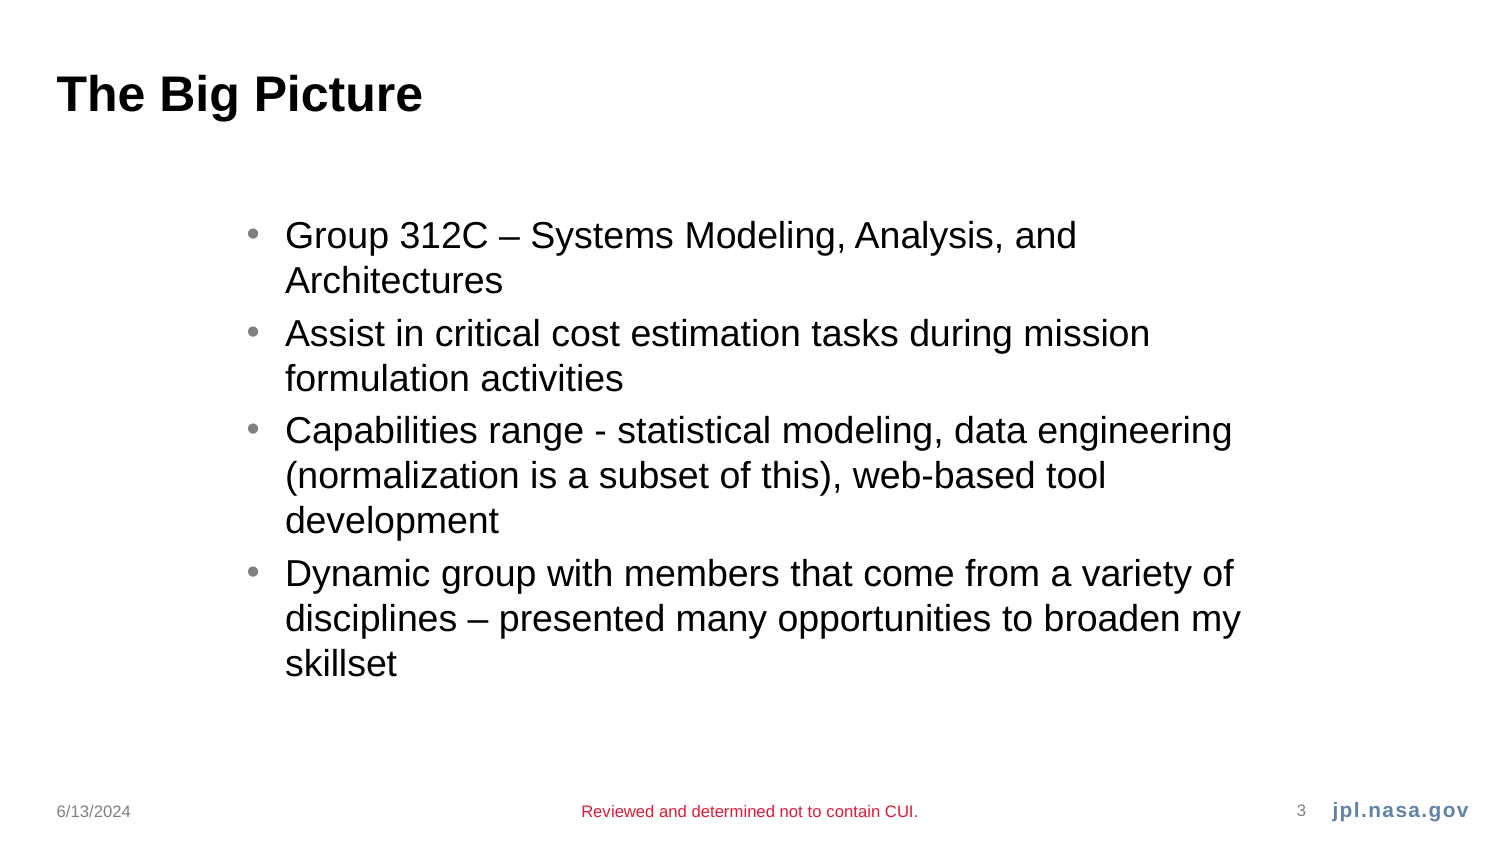

# The Big Picture
Group 312C – Systems Modeling, Analysis, and Architectures
Assist in critical cost estimation tasks during mission formulation activities
Capabilities range - statistical modeling, data engineering (normalization is a subset of this), web-based tool development
Dynamic group with members that come from a variety of disciplines – presented many opportunities to broaden my skillset

6/13/2024
Reviewed and determined not to contain CUI.
3